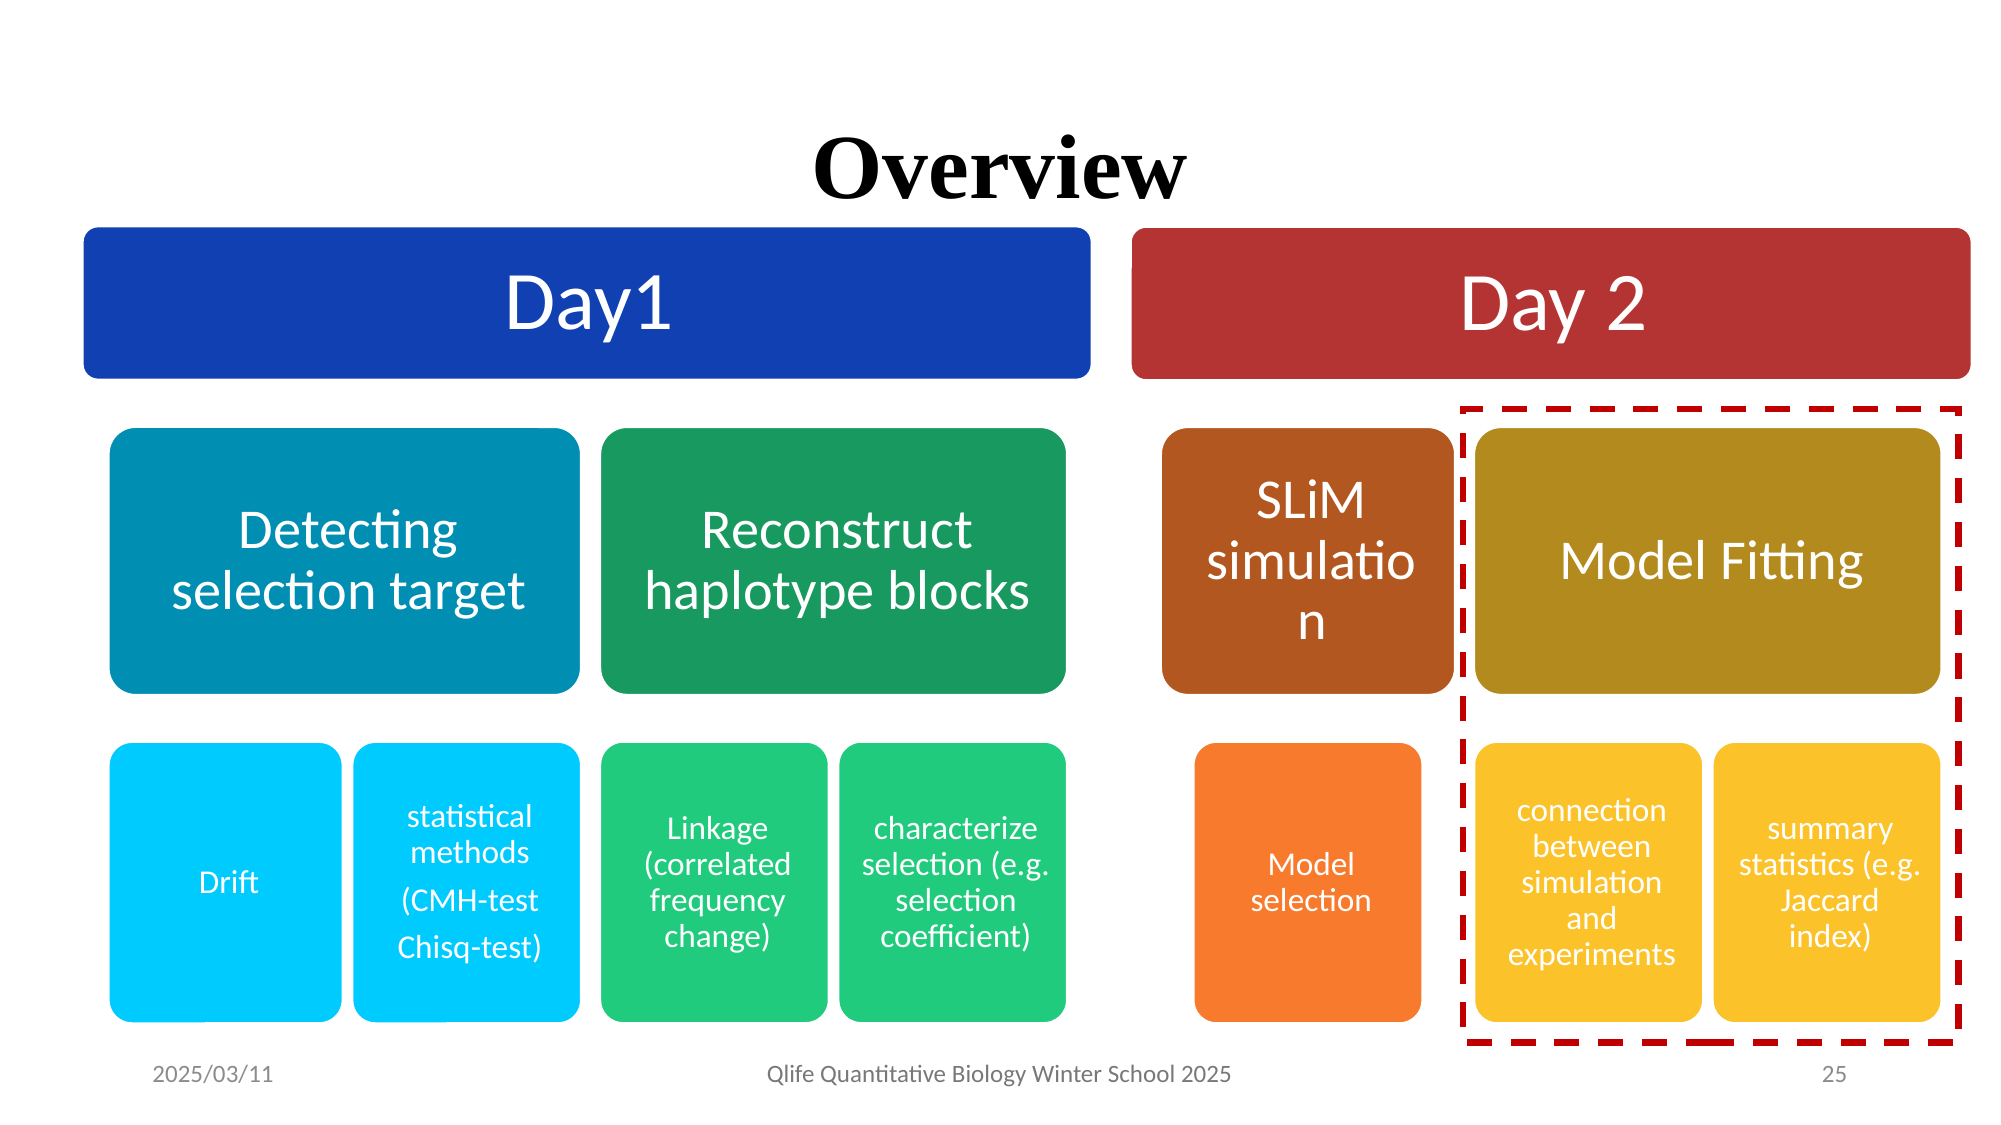

# Overview
Day1
Detecting selection target
Drift
statistical methods
(CMH-test
Chisq-test)
Reconstruct haplotype blocks
Linkage (correlated frequency change)
characterize selection (e.g. selection coefficient)
Day 2
SLiM simulation
Model selection
Model Fitting
connection between simulation and experiments
summary statistics (e.g. Jaccard index)

2025/03/11
Qlife Quantitative Biology Winter School 2025
25